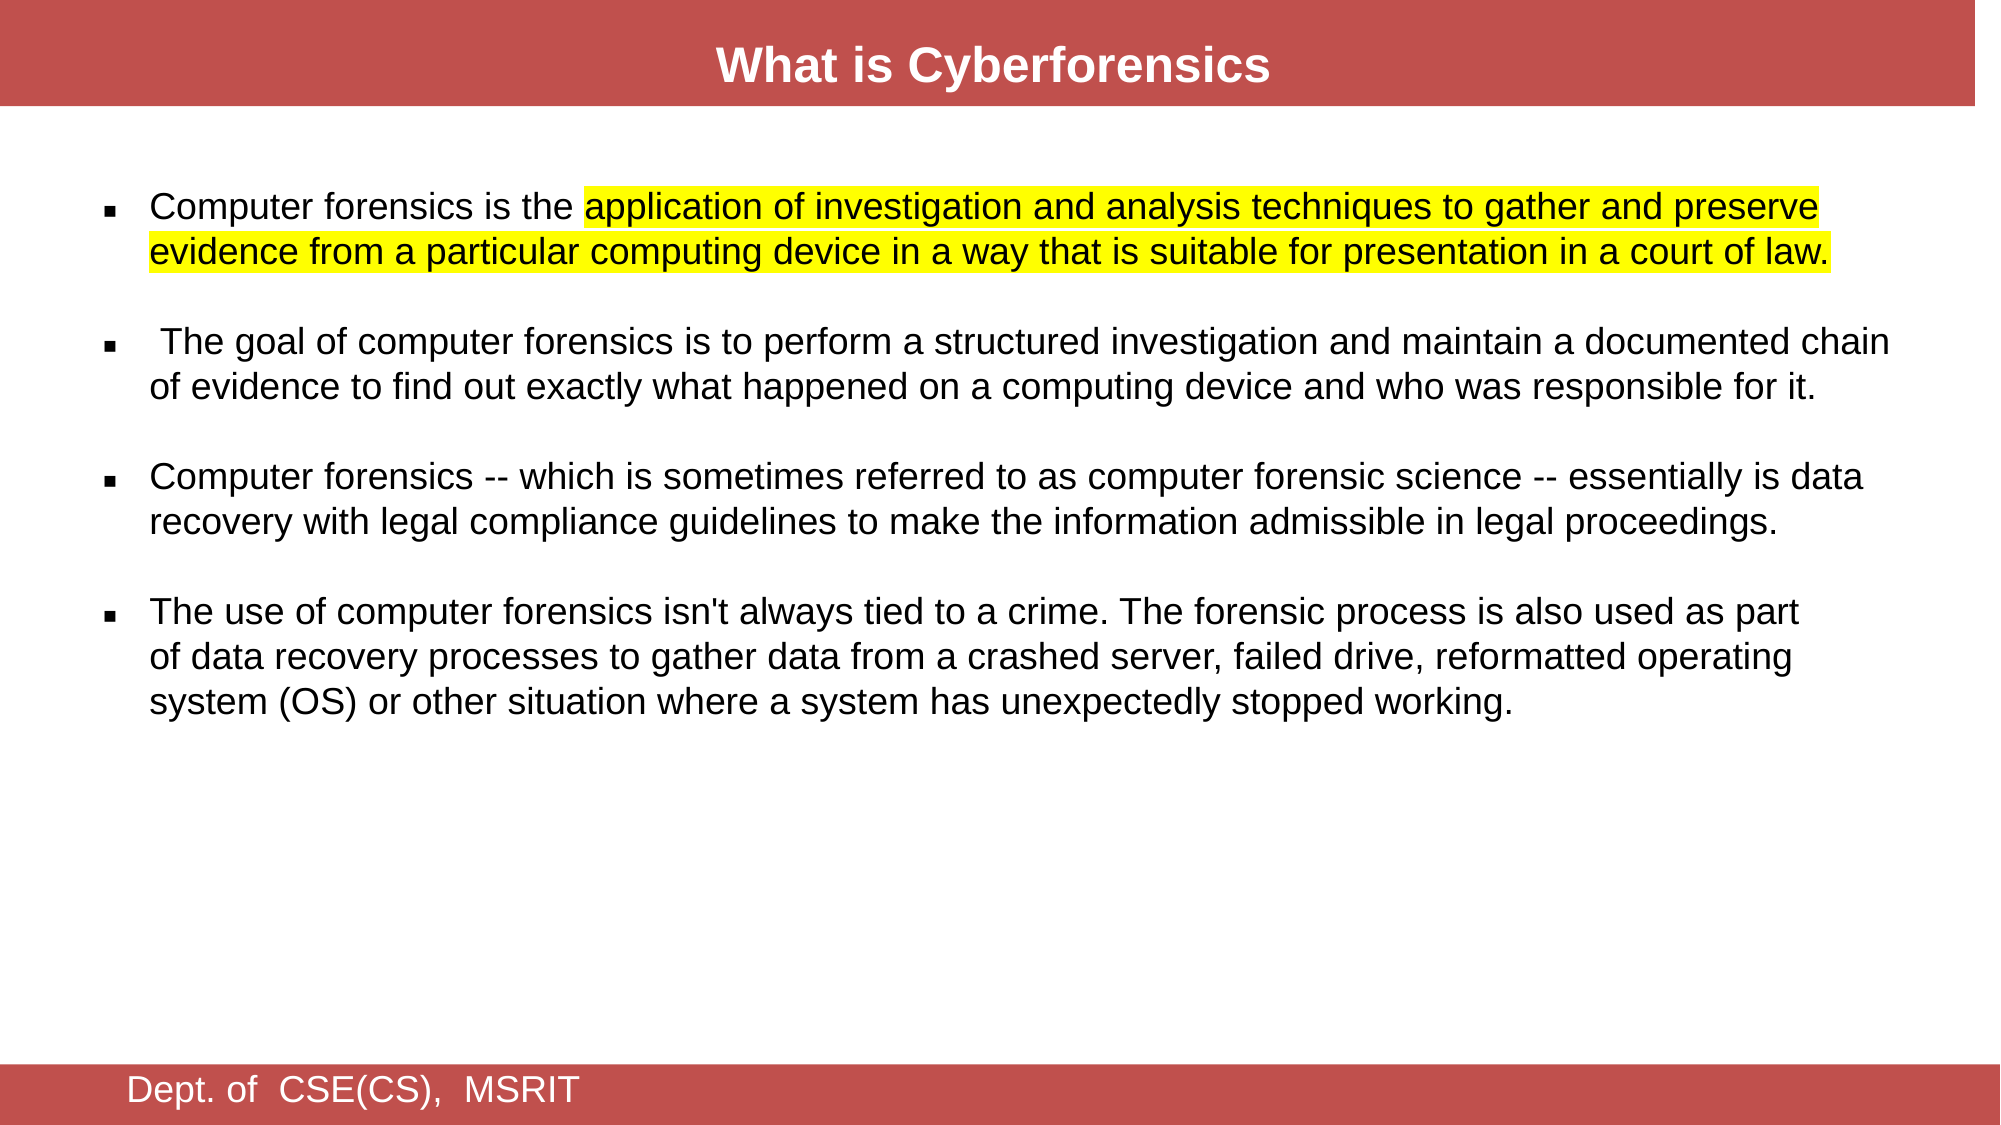

What is Cyberforensics
Computer forensics is the application of investigation and analysis techniques to gather and preserve evidence from a particular computing device in a way that is suitable for presentation in a court of law.

 The goal of computer forensics is to perform a structured investigation and maintain a documented chain of evidence to find out exactly what happened on a computing device and who was responsible for it.

Computer forensics -- which is sometimes referred to as computer forensic science -- essentially is data recovery with legal compliance guidelines to make the information admissible in legal proceedings.

The use of computer forensics isn't always tied to a crime. The forensic process is also used as part of data recovery processes to gather data from a crashed server, failed drive, reformatted operating system (OS) or other situation where a system has unexpectedly stopped working.

Dept. of  CSE(CS),  MSRIT